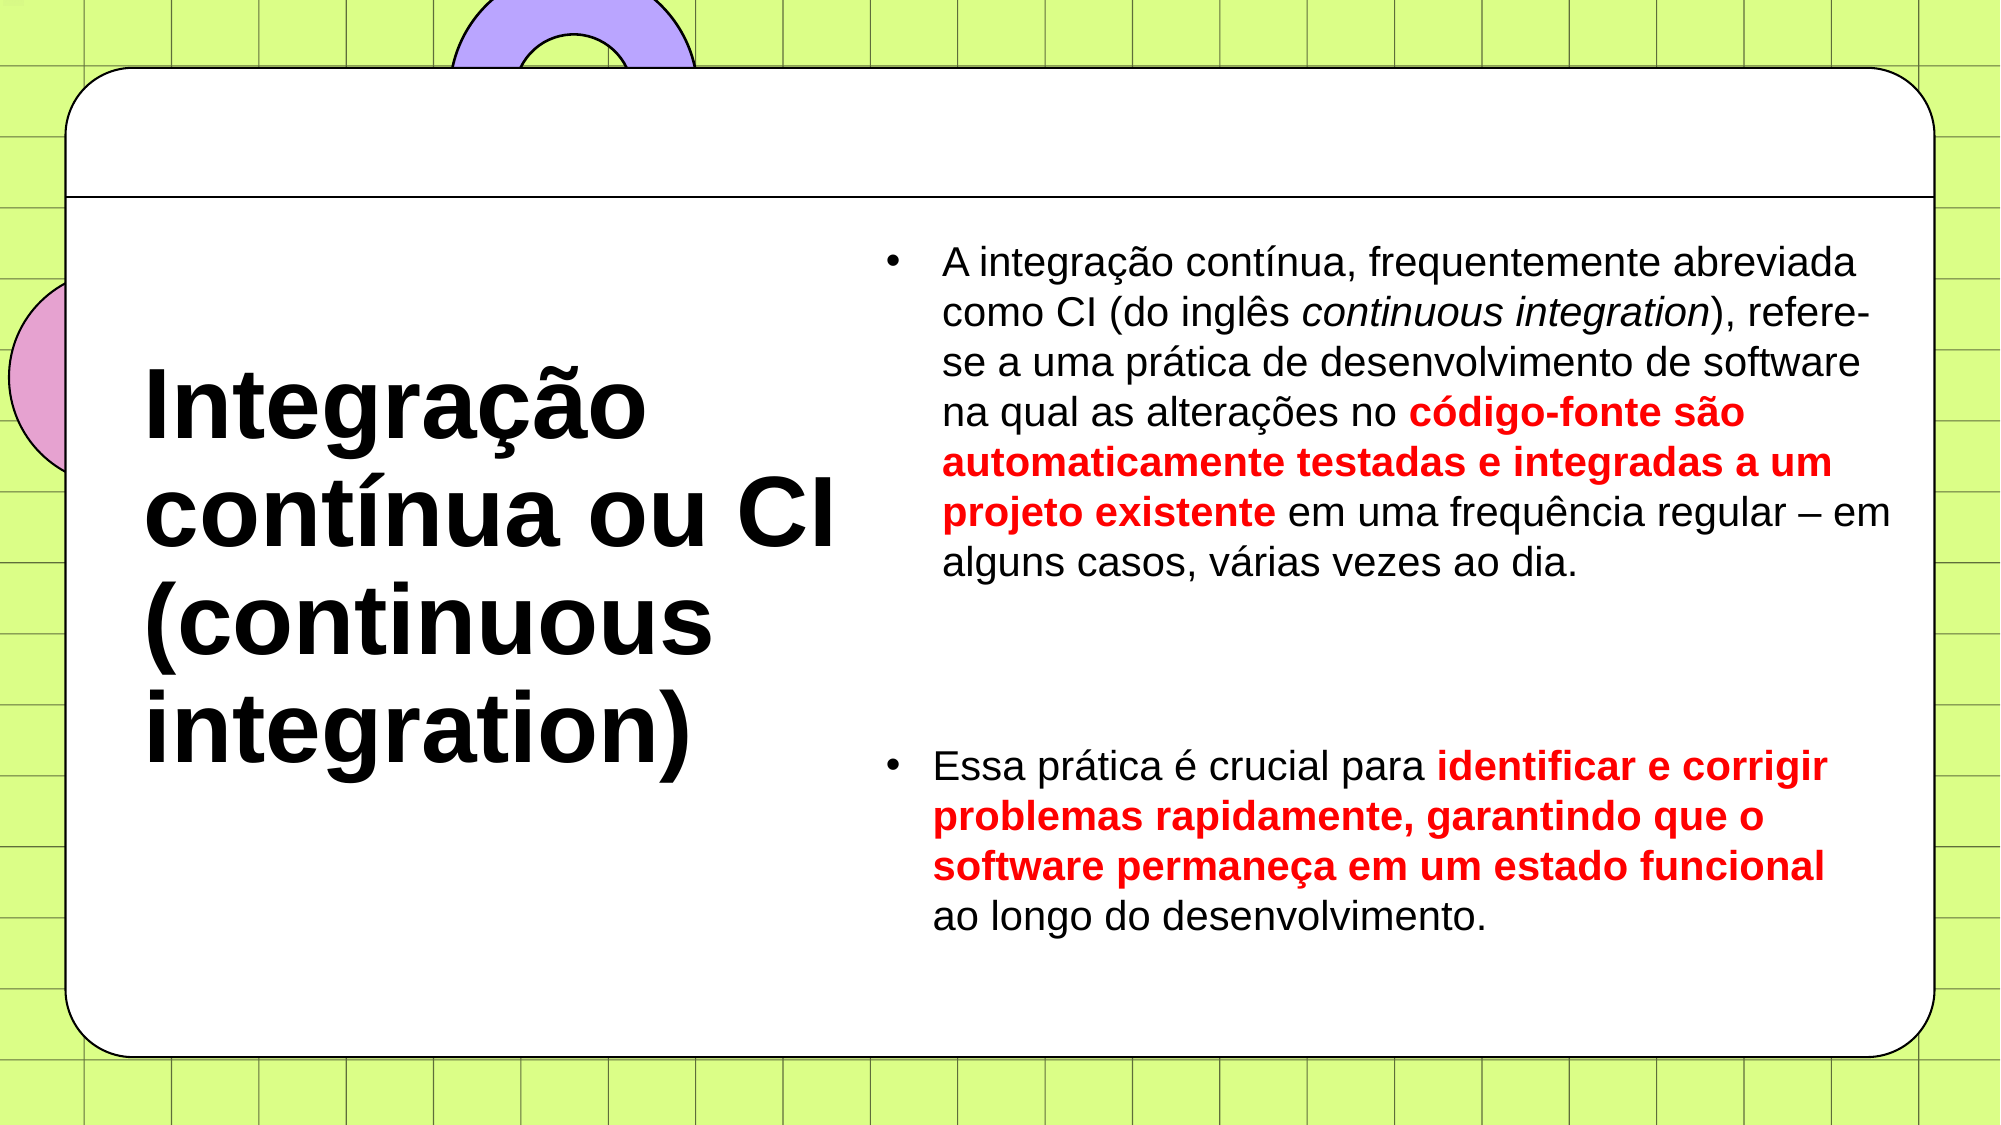

A integração contínua, frequentemente abreviada como CI (do inglês continuous integration), refere-se a uma prática de desenvolvimento de software na qual as alterações no código-fonte são automaticamente testadas e integradas a um projeto existente em uma frequência regular – em alguns casos, várias vezes ao dia.

# Integração contínua ou CI (continuous integration)
Essa prática é crucial para identificar e corrigir problemas rapidamente, garantindo que o software permaneça em um estado funcional ao longo do desenvolvimento.